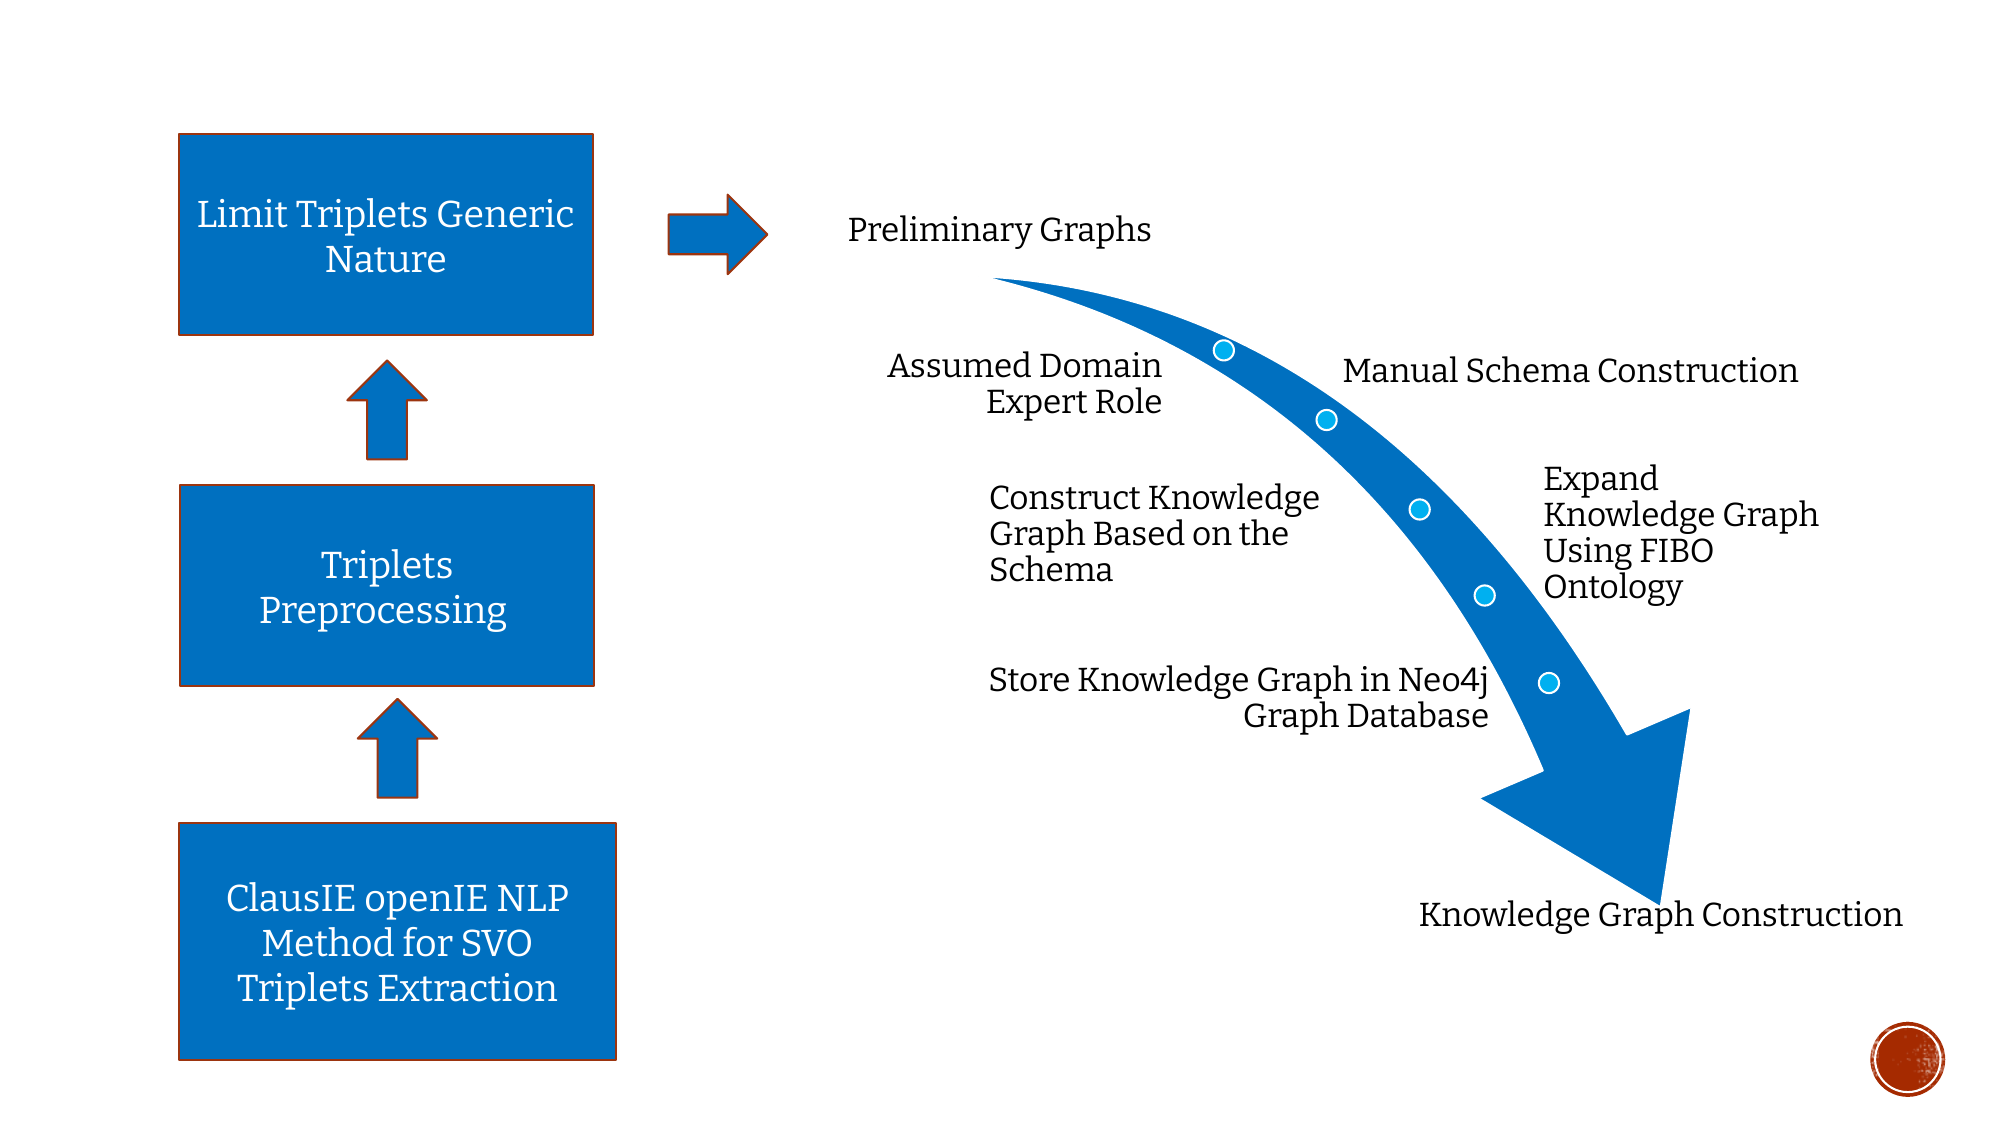

Preliminary Graphs
Manual Schema Construction
Assumed Domain Expert Role
Construct Knowledge Graph Based on the Schema
Store Knowledge Graph in Neo4j Graph Database
Expand Knowledge Graph Using FIBO Ontology
Knowledge Graph Construction
Limit Triplets Generic Nature

Triplets Preprocessing

ClausIE openIE NLP Method for SVO Triplets Extraction